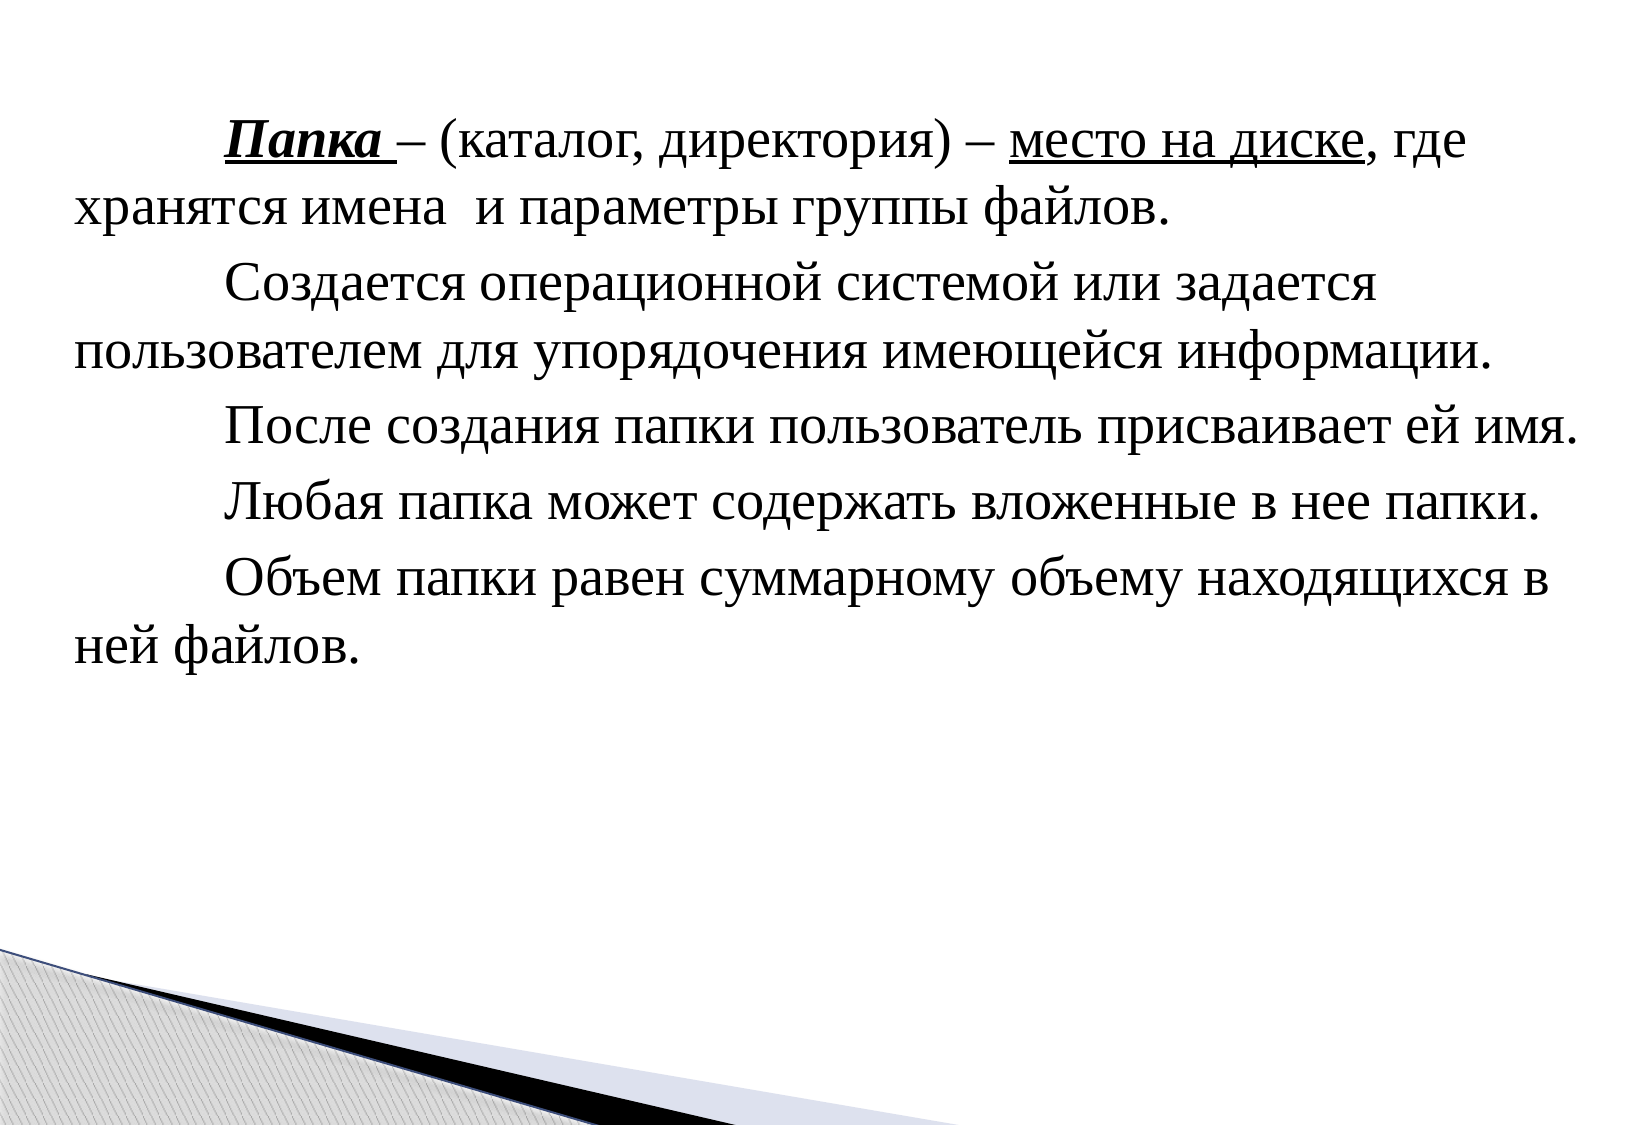

Папка – (каталог, директория) – место на диске, где хранятся имена  и параметры группы файлов.
		Создается операционной системой или задается пользователем для упорядочения имеющейся информации.
		После создания папки пользователь присваивает ей имя.
		Любая папка может содержать вложенные в нее папки.
		Объем папки равен суммарному объему находящихся в ней файлов.